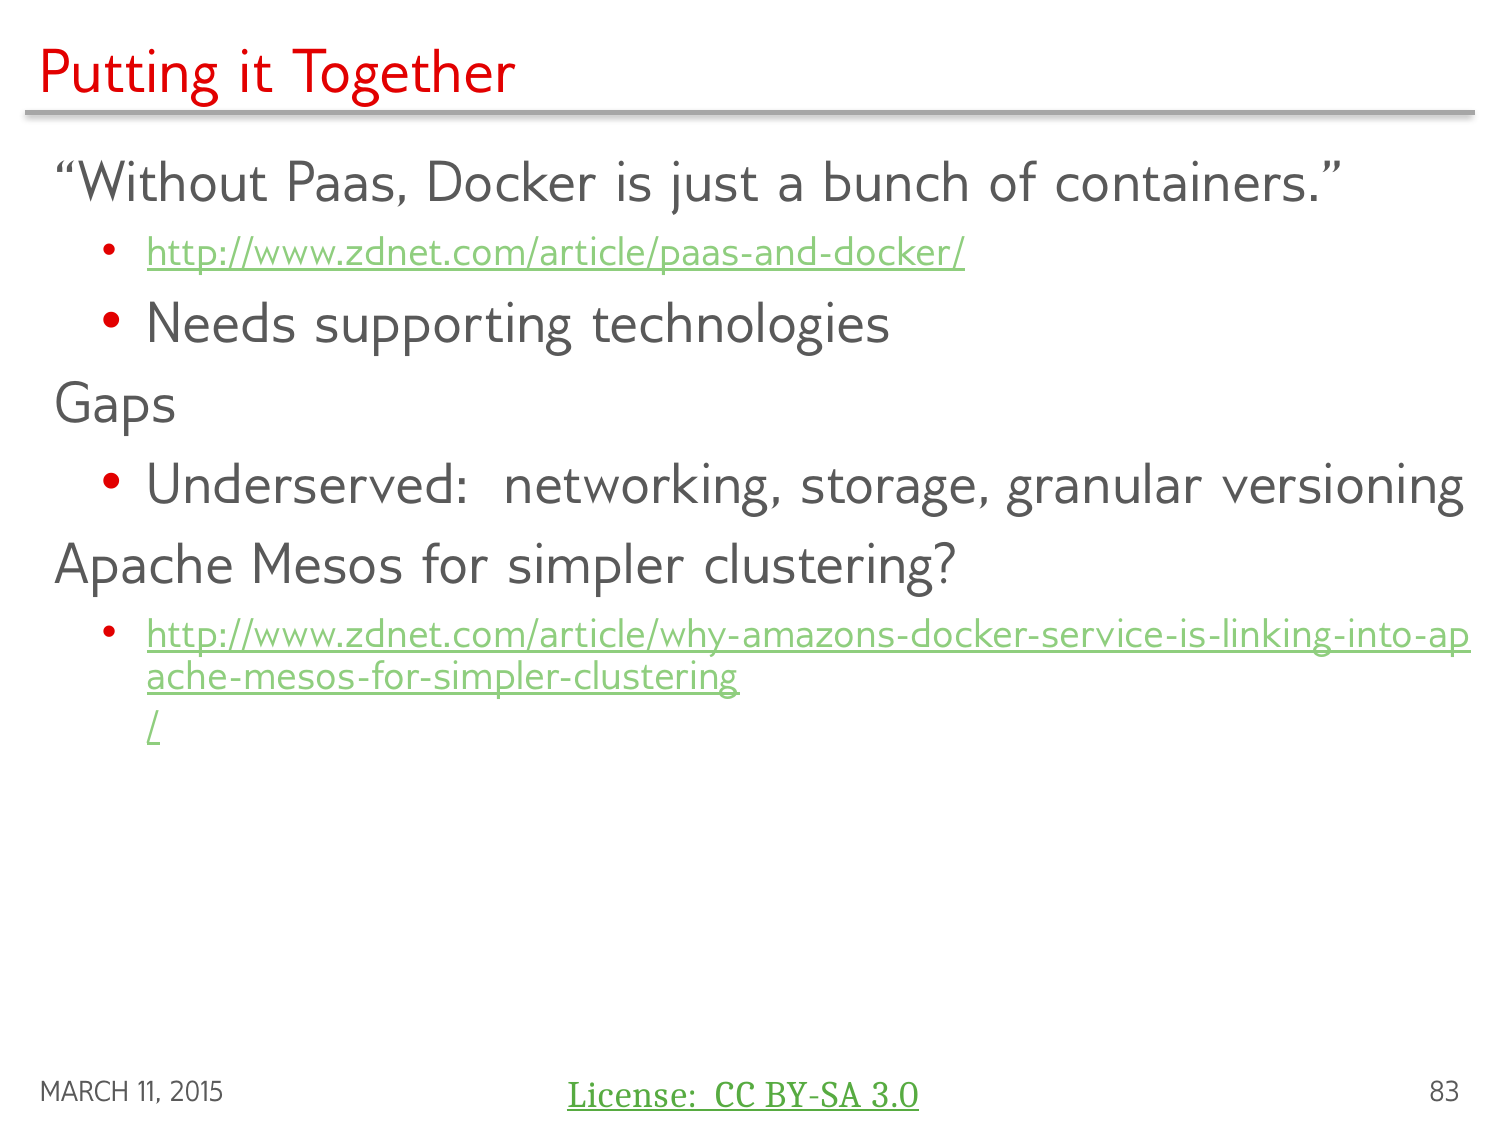

# Putting it Together
“Without Paas, Docker is just a bunch of containers.”
http://www.zdnet.com/article/paas-and-docker/
Needs supporting technologies
Gaps
Underserved:  networking, storage, granular versioning
Apache Mesos for simpler clustering?
http://www.zdnet.com/article/why-amazons-docker-service-is-linking-into-apache-mesos-for-simpler-clustering/

March 11, 2015
83